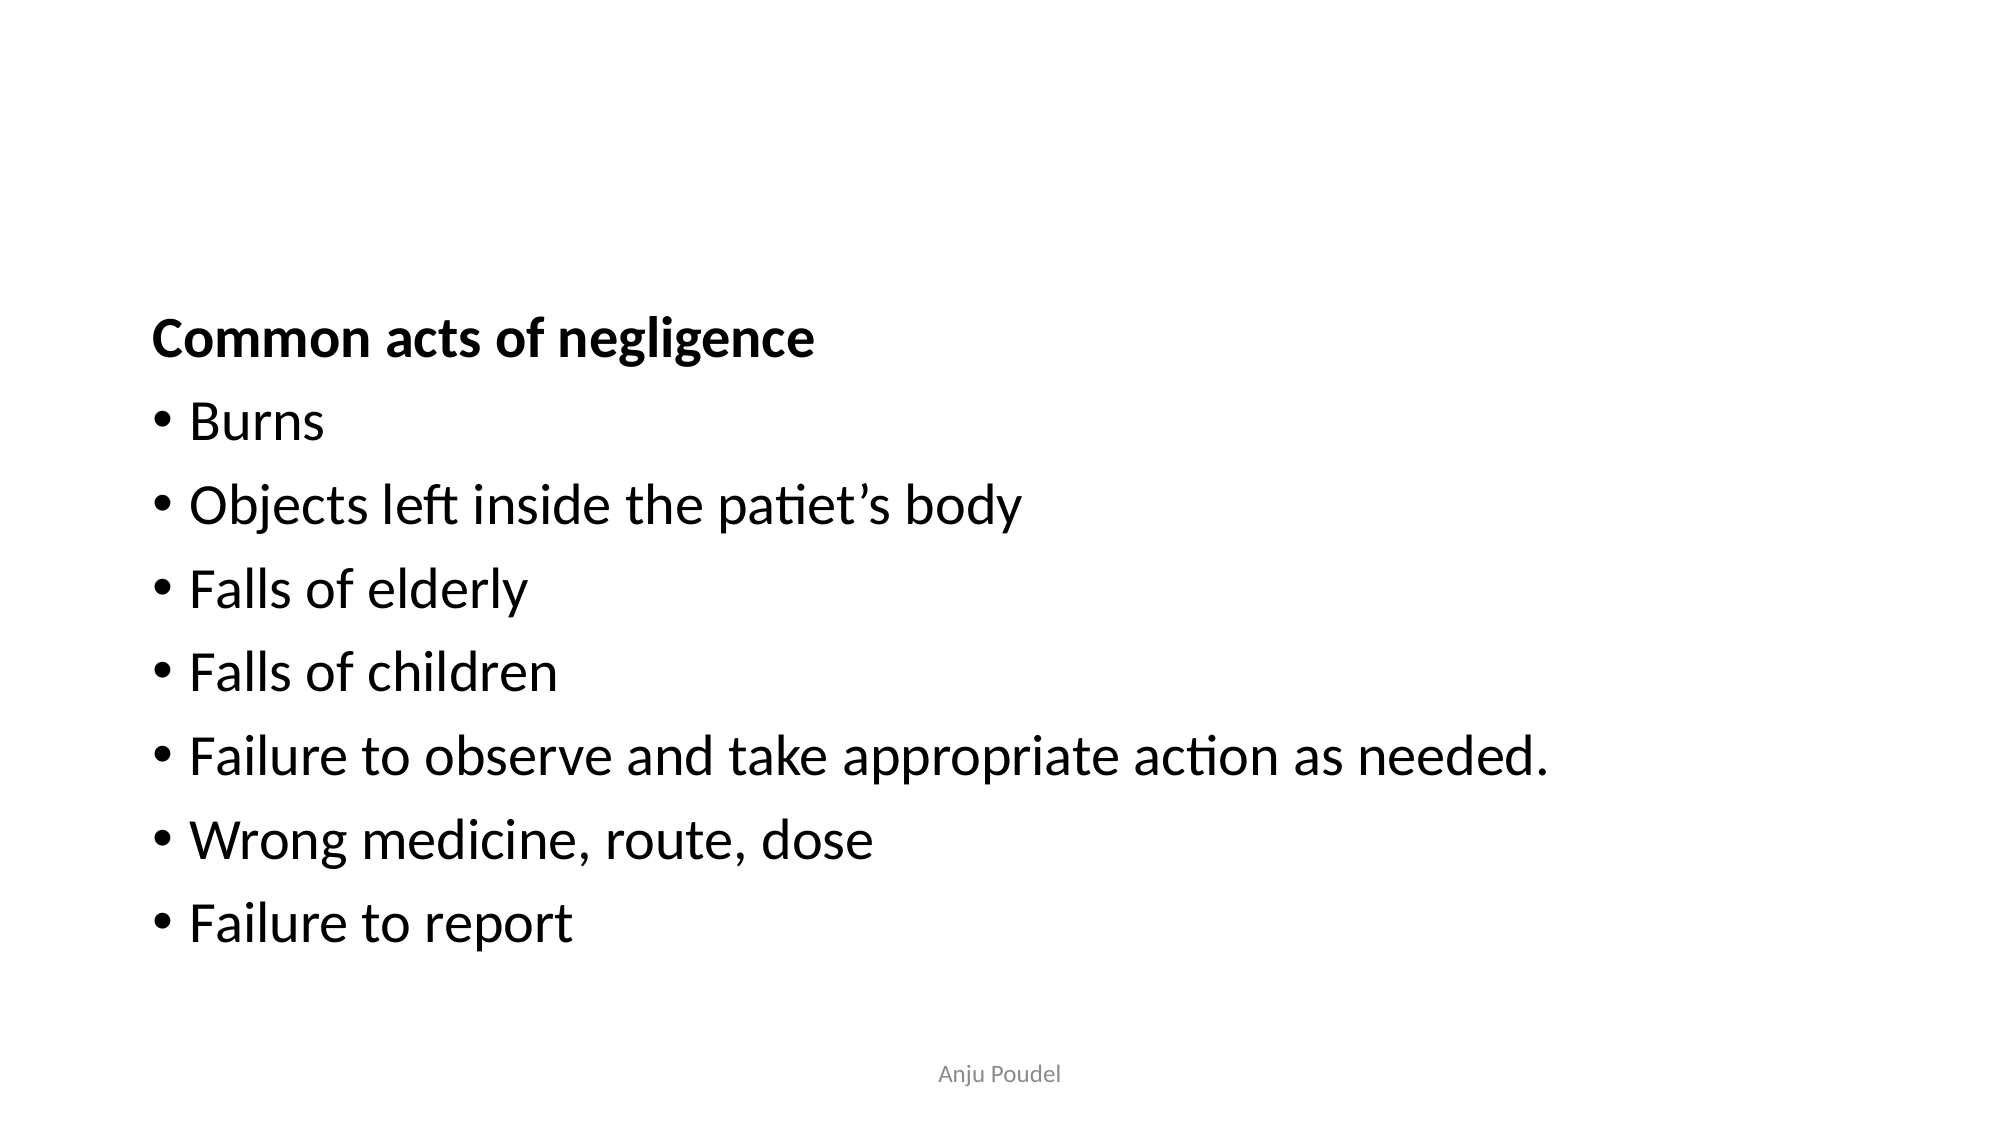

#
Common acts of negligence
Burns
Objects left inside the patiet’s body
Falls of elderly
Falls of children
Failure to observe and take appropriate action as needed.
Wrong medicine, route, dose
Failure to report
Anju Poudel